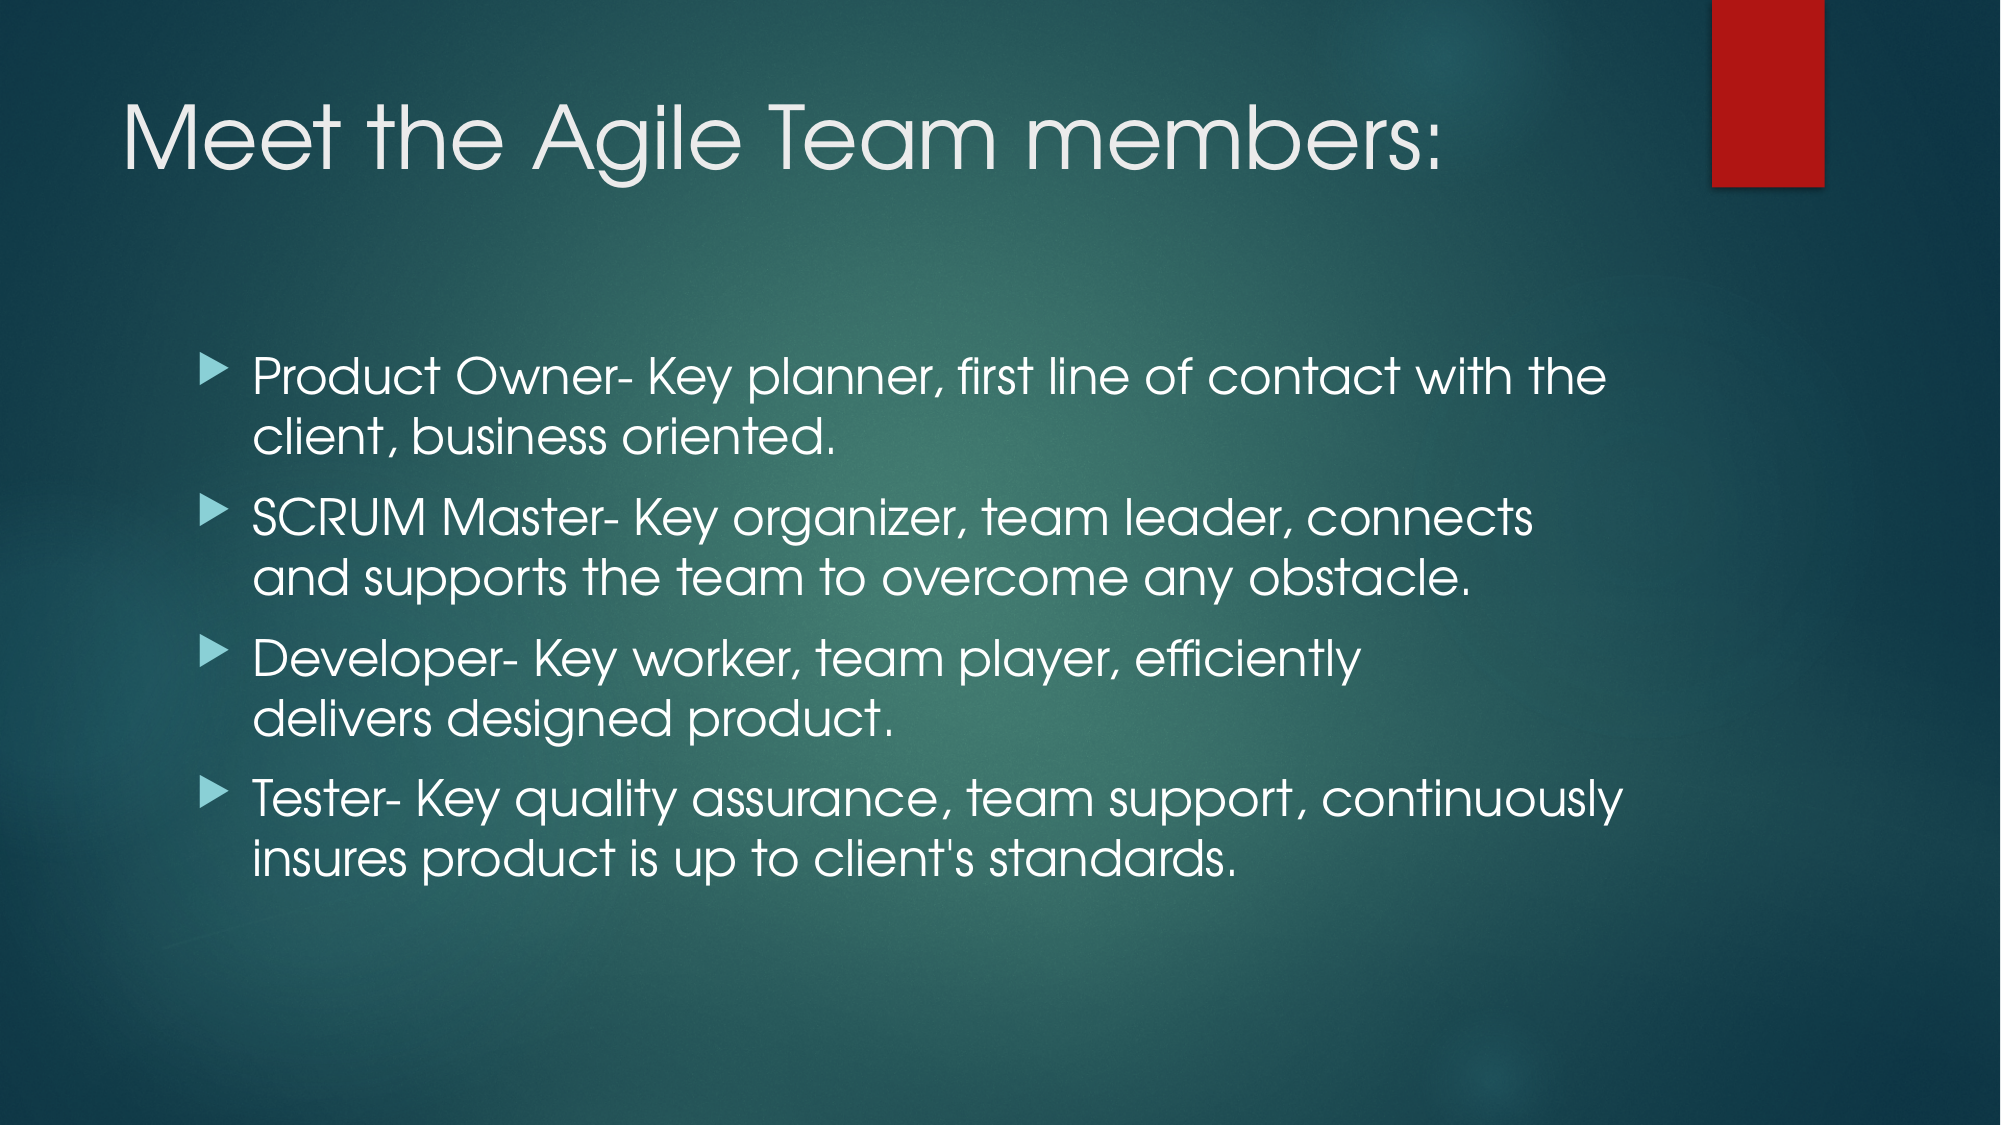

# Meet the Agile Team members:
Product Owner- Key planner, first line of contact with the client, business oriented.
SCRUM Master- Key organizer, team leader, connects and supports the team to overcome any obstacle.
Developer- Key worker, team player, efficiently delivers designed product.
Tester- Key quality assurance, team support, continuously insures product is up to client's standards.